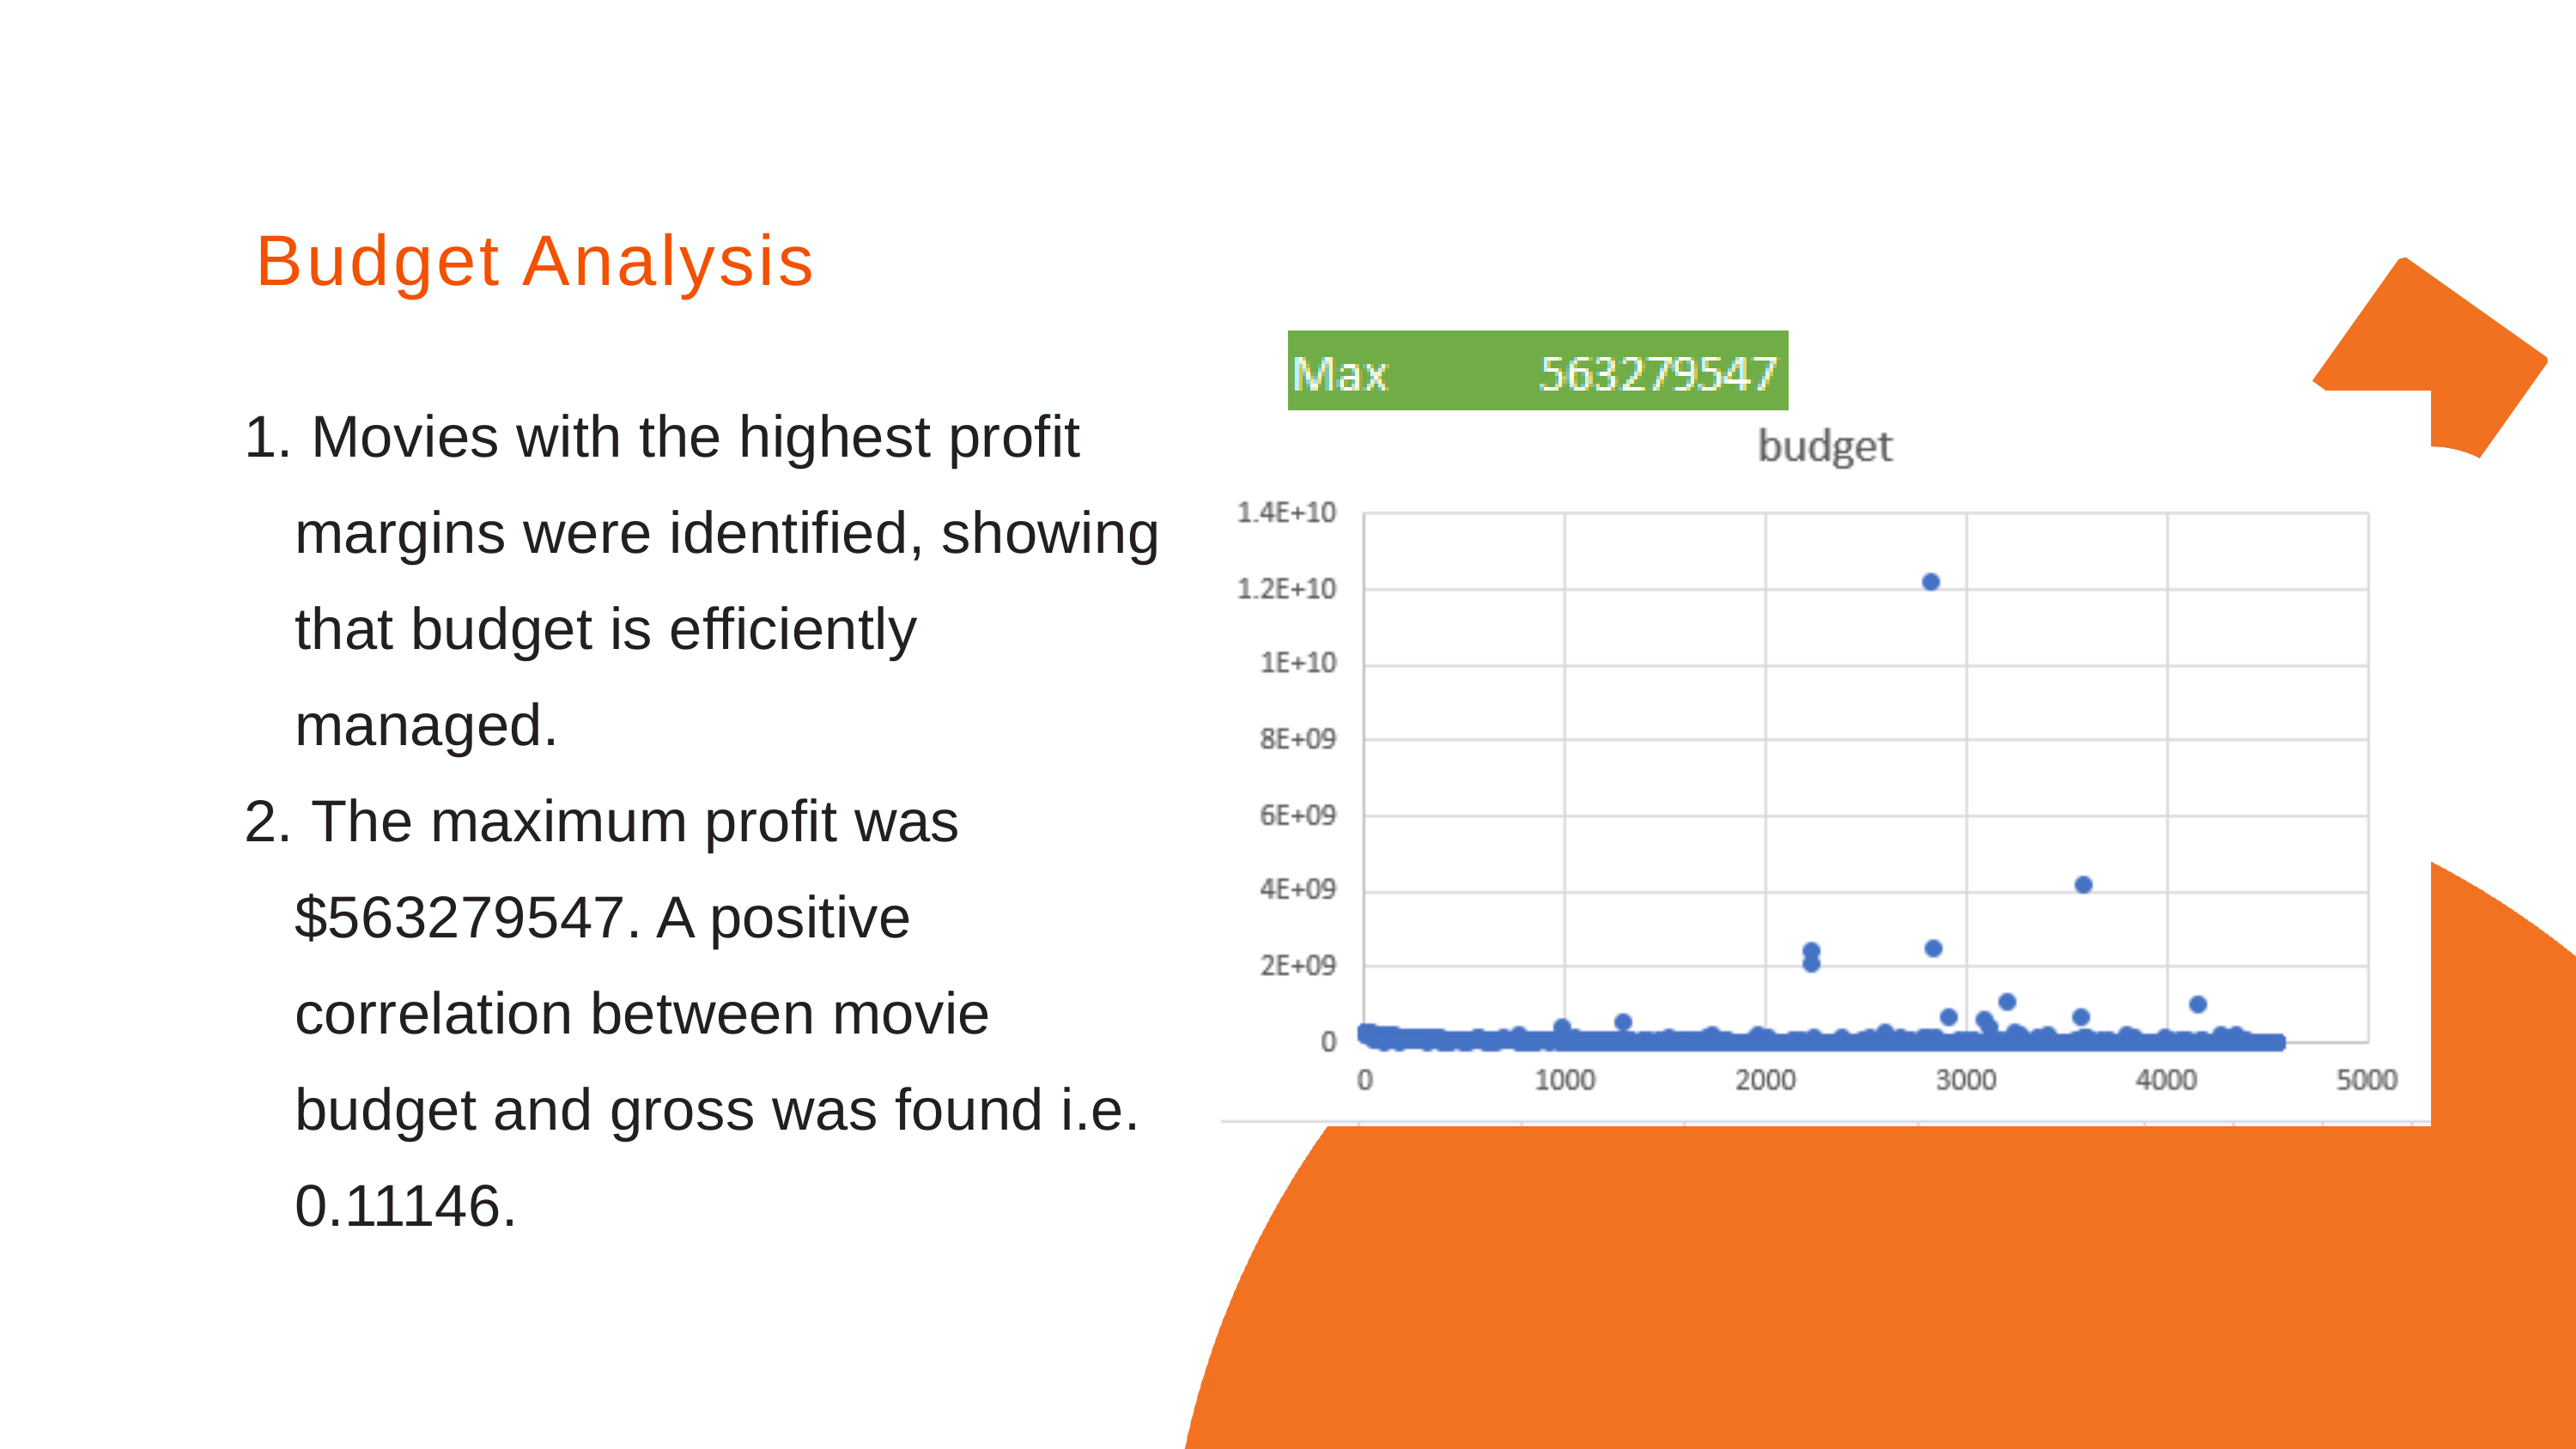

Budget Analysis

 Movies with the highest profit margins were identified, showing that budget is efficiently managed.
 The maximum profit was $563279547. A positive correlation between movie budget and gross was found i.e. 0.11146.